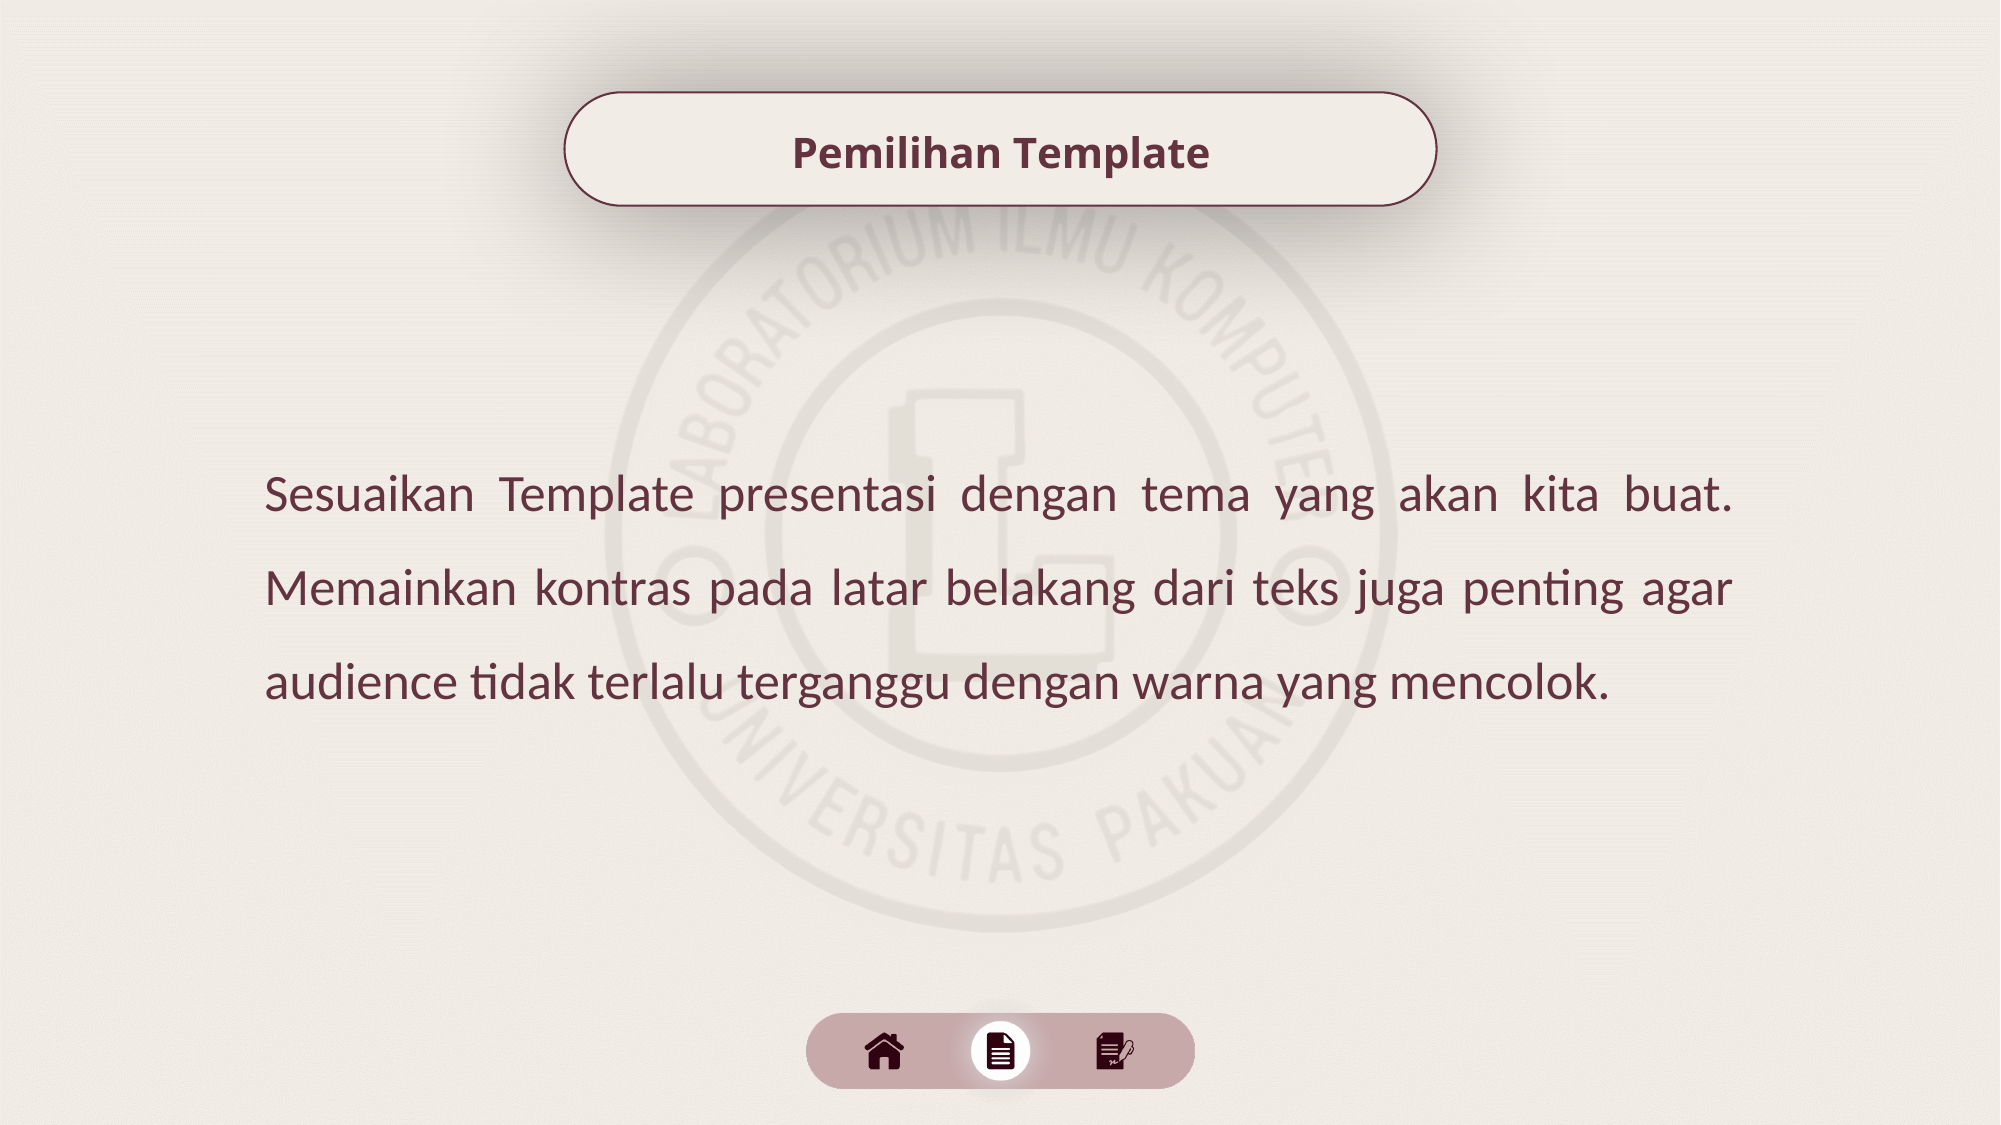

Pemilihan Template
Sesuaikan Template presentasi dengan tema yang akan kita buat. Memainkan kontras pada latar belakang dari teks juga penting agar audience tidak terlalu terganggu dengan warna yang mencolok.